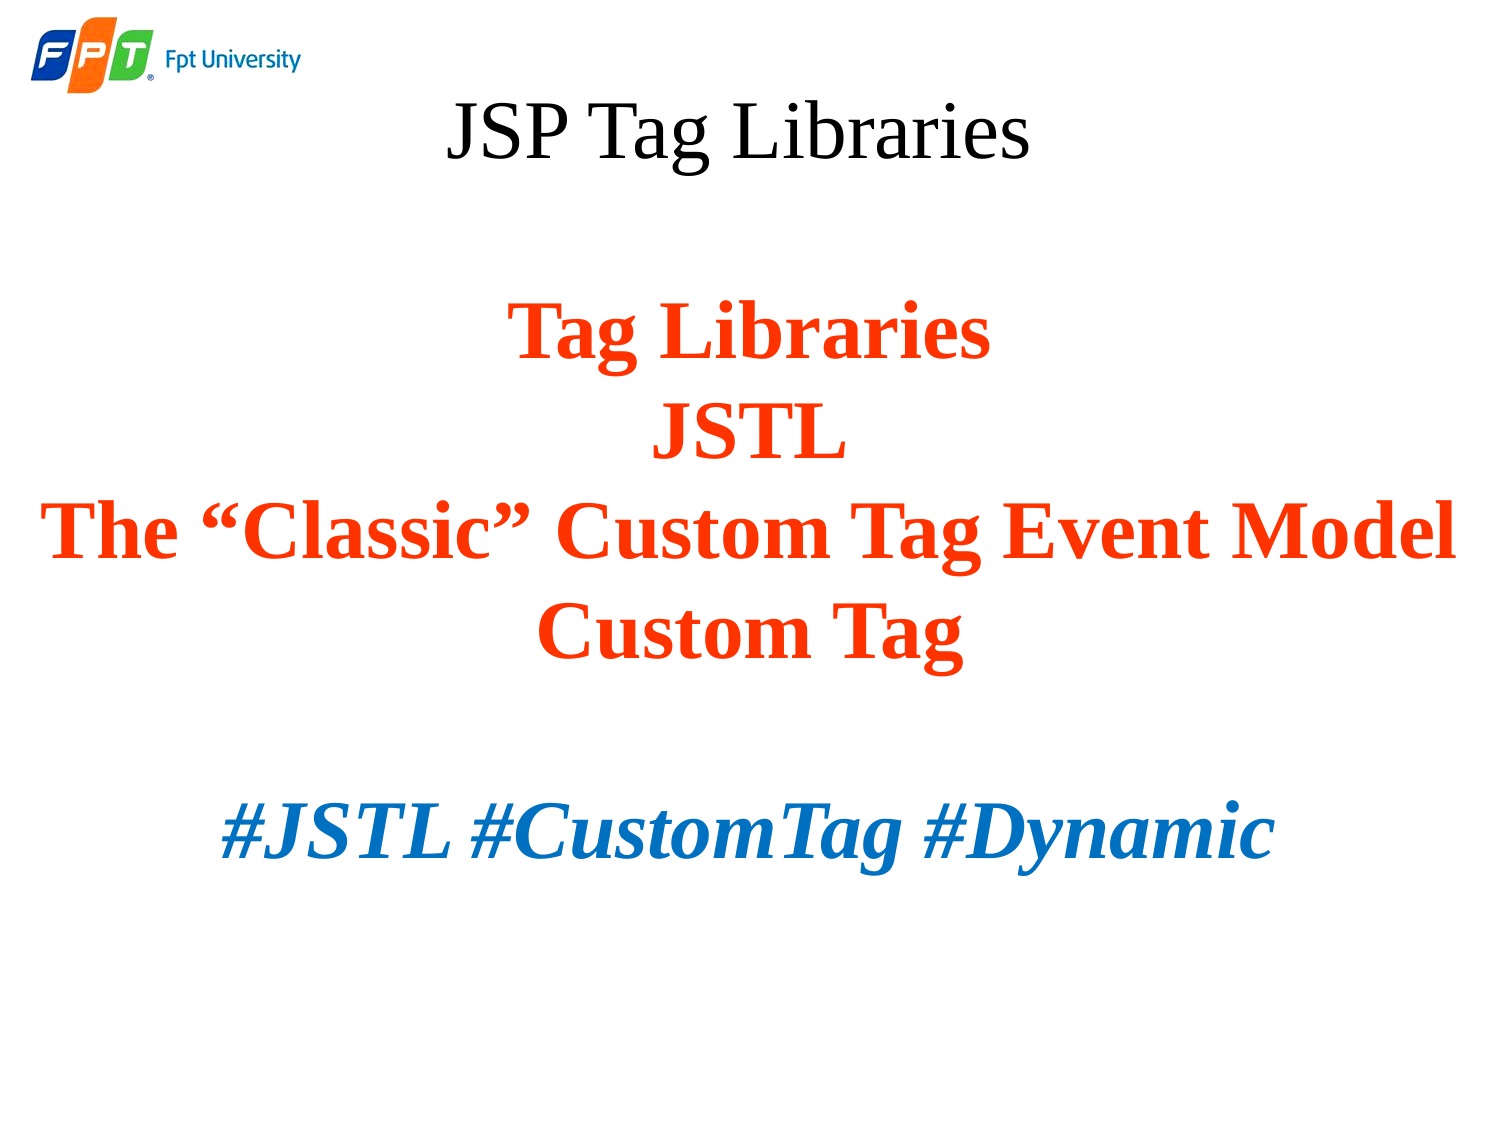

# JSP Tag Libraries Tag Libraries JSTL The “Classic” Custom Tag Event Model Custom Tag #JSTL #CustomTag #Dynamic